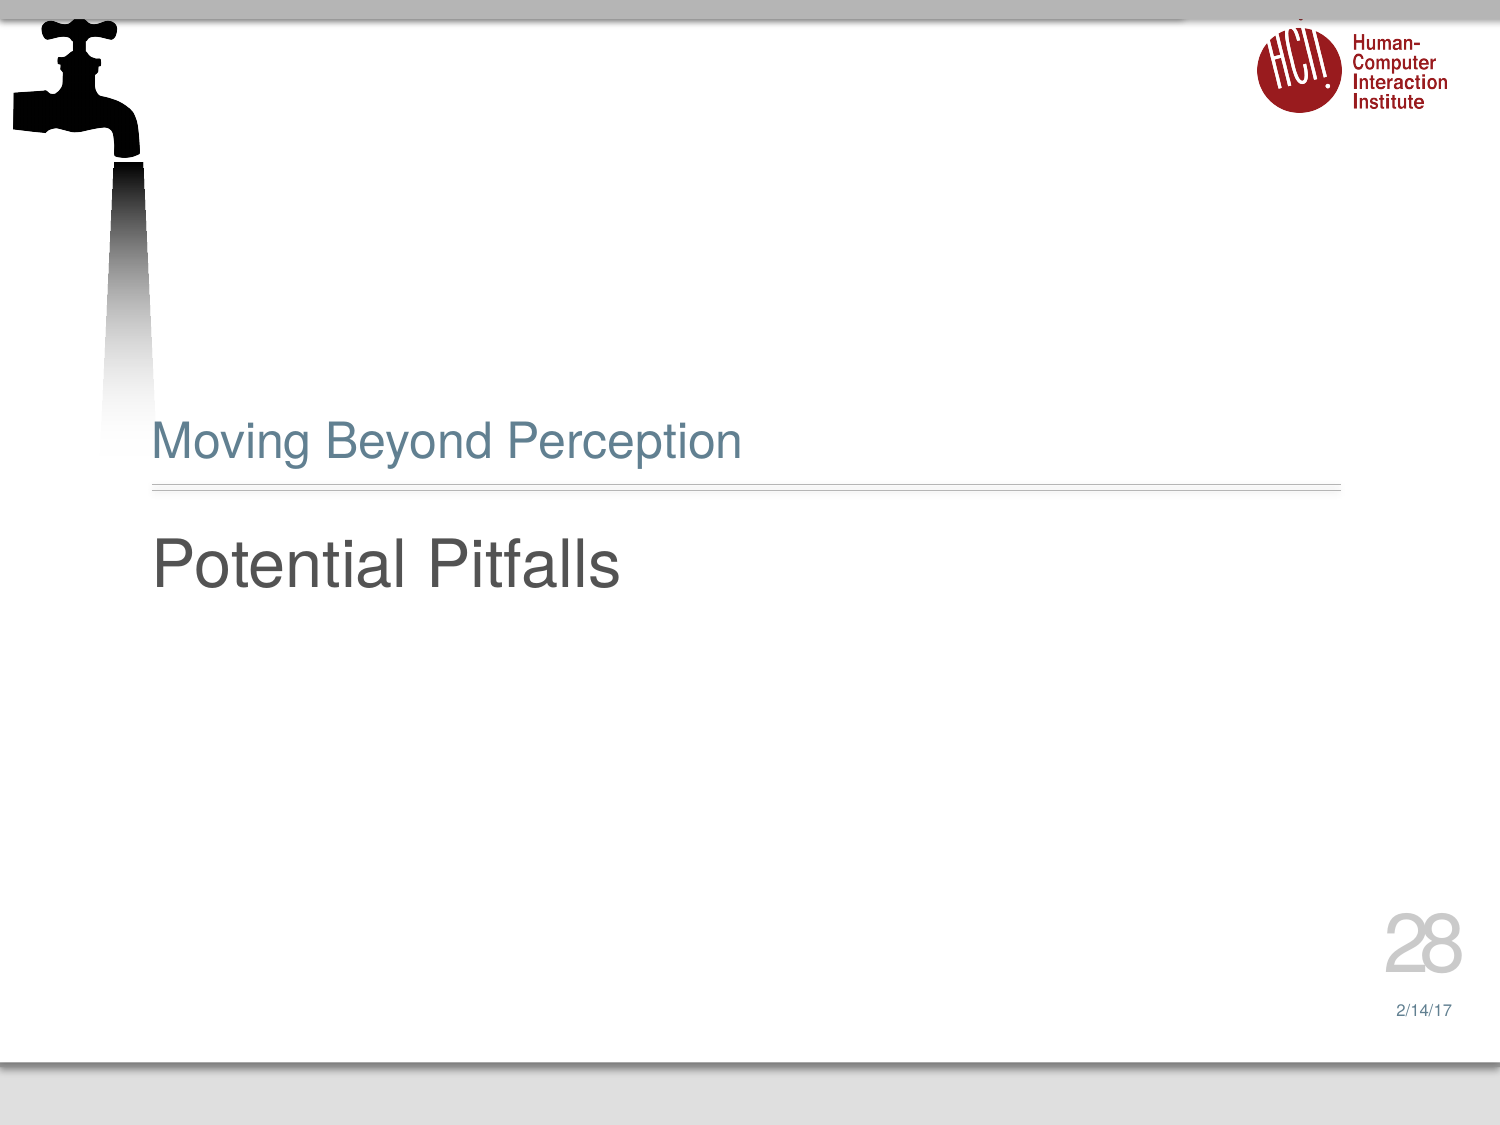

Moving Beyond Perception
# Potential Pitfalls
28
2/14/17